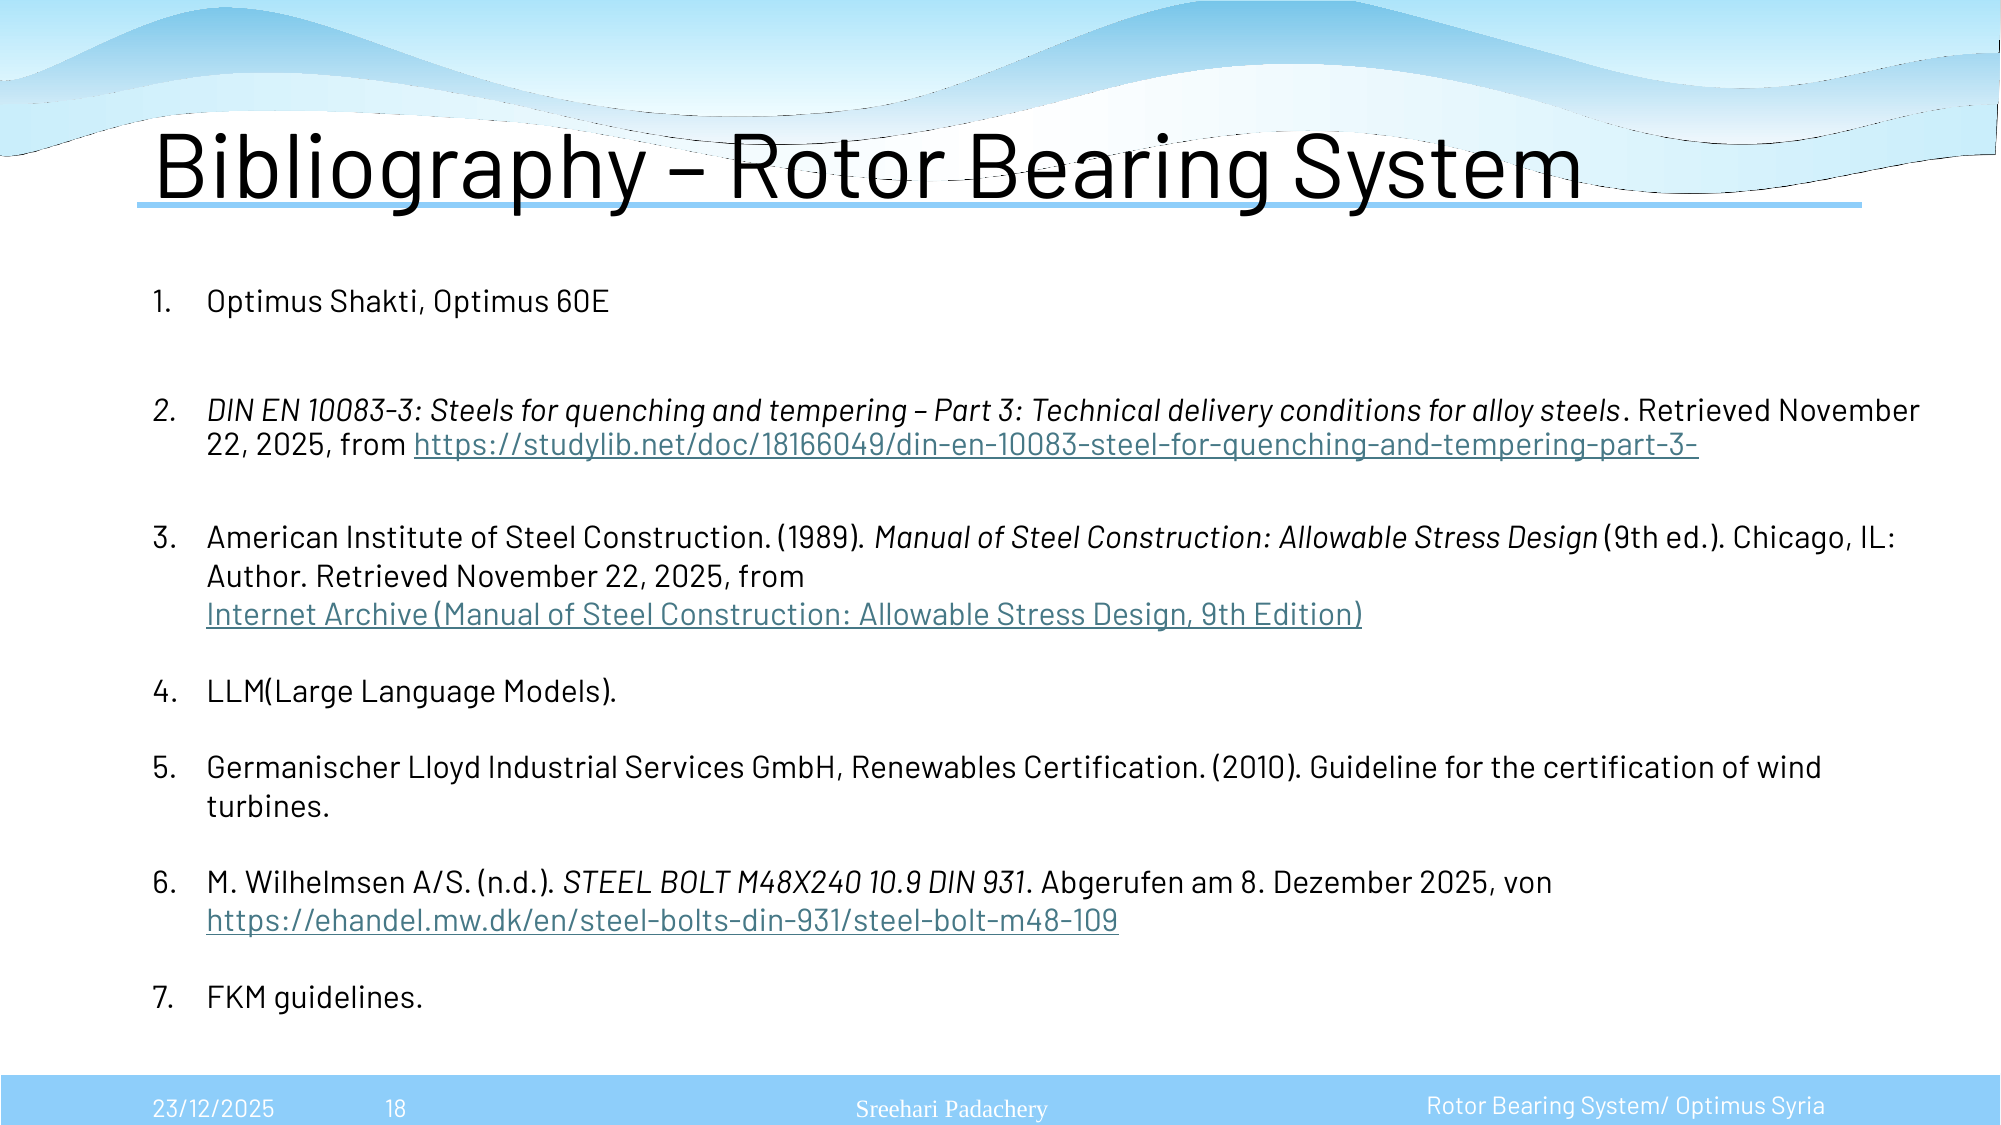

# Bibliography – Rotor Bearing System
Optimus Shakti, Optimus 60E

DIN EN 10083-3: Steels for quenching and tempering – Part 3: Technical delivery conditions for alloy steels. Retrieved November 22, 2025, from https://studylib.net/doc/18166049/din-en-10083-steel-for-quenching-and-tempering-part-3-

American Institute of Steel Construction. (1989). Manual of Steel Construction: Allowable Stress Design (9th ed.). Chicago, IL: Author. Retrieved November 22, 2025, from Internet Archive (Manual of Steel Construction: Allowable Stress Design, 9th Edition)

LLM(Large Language Models).

Germanischer Lloyd Industrial Services GmbH, Renewables Certification. (2010). Guideline for the certification of wind turbines.

M. Wilhelmsen A/S. (n.d.). STEEL BOLT M48X240 10.9 DIN 931. Abgerufen am 8. Dezember 2025, von https://ehandel.mw.dk/en/steel-bolts-din-931/steel-bolt-m48-109

FKM guidelines.

Sreehari Padachery
23/12/2025
18